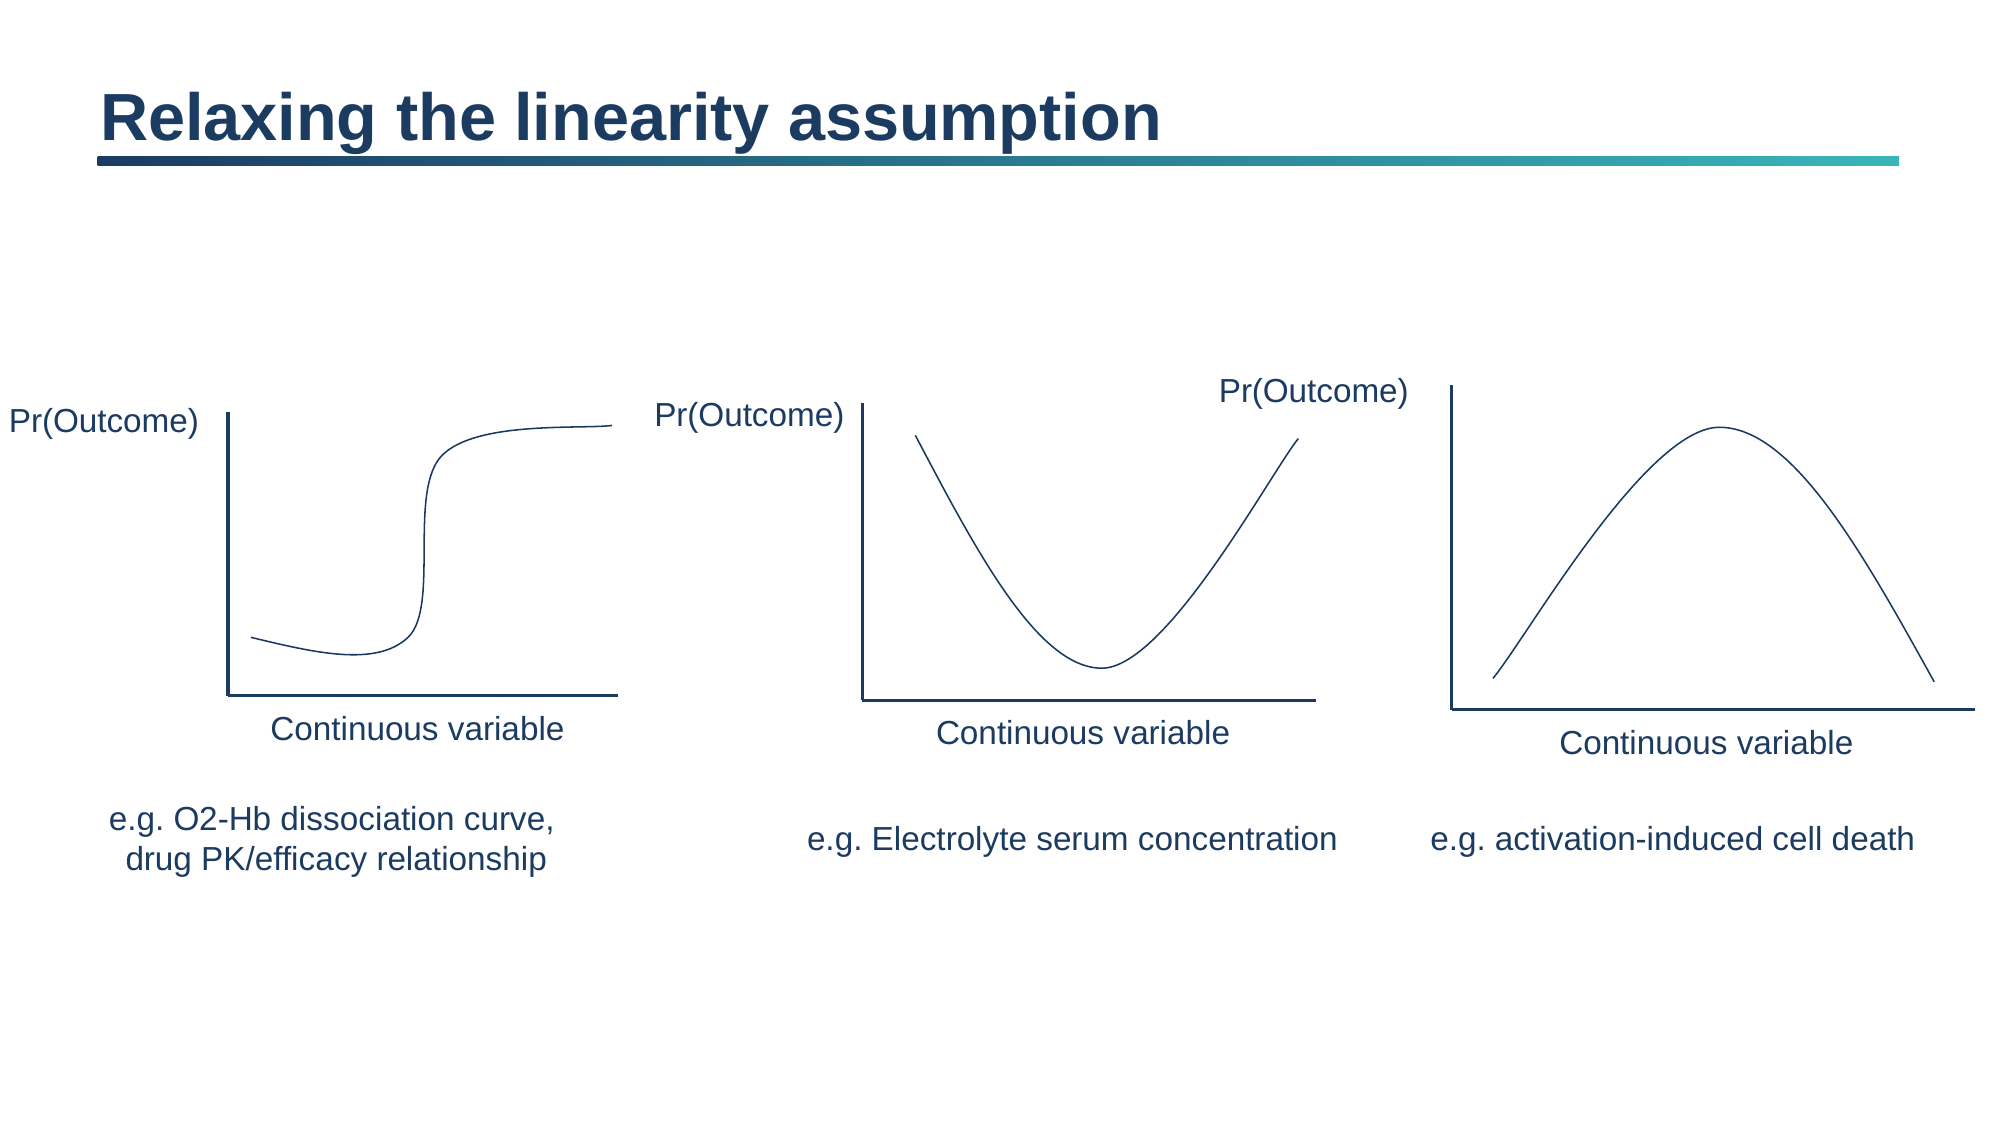

# Relaxing the linearity assumption
Pr(Outcome)
Continuous variable

Pr(Outcome)

Continuous variable
Pr(Outcome)

Continuous variable
e.g. O2-Hb dissociation curve,
drug PK/efficacy relationship
e.g. activation-induced cell death
e.g. Electrolyte serum concentration